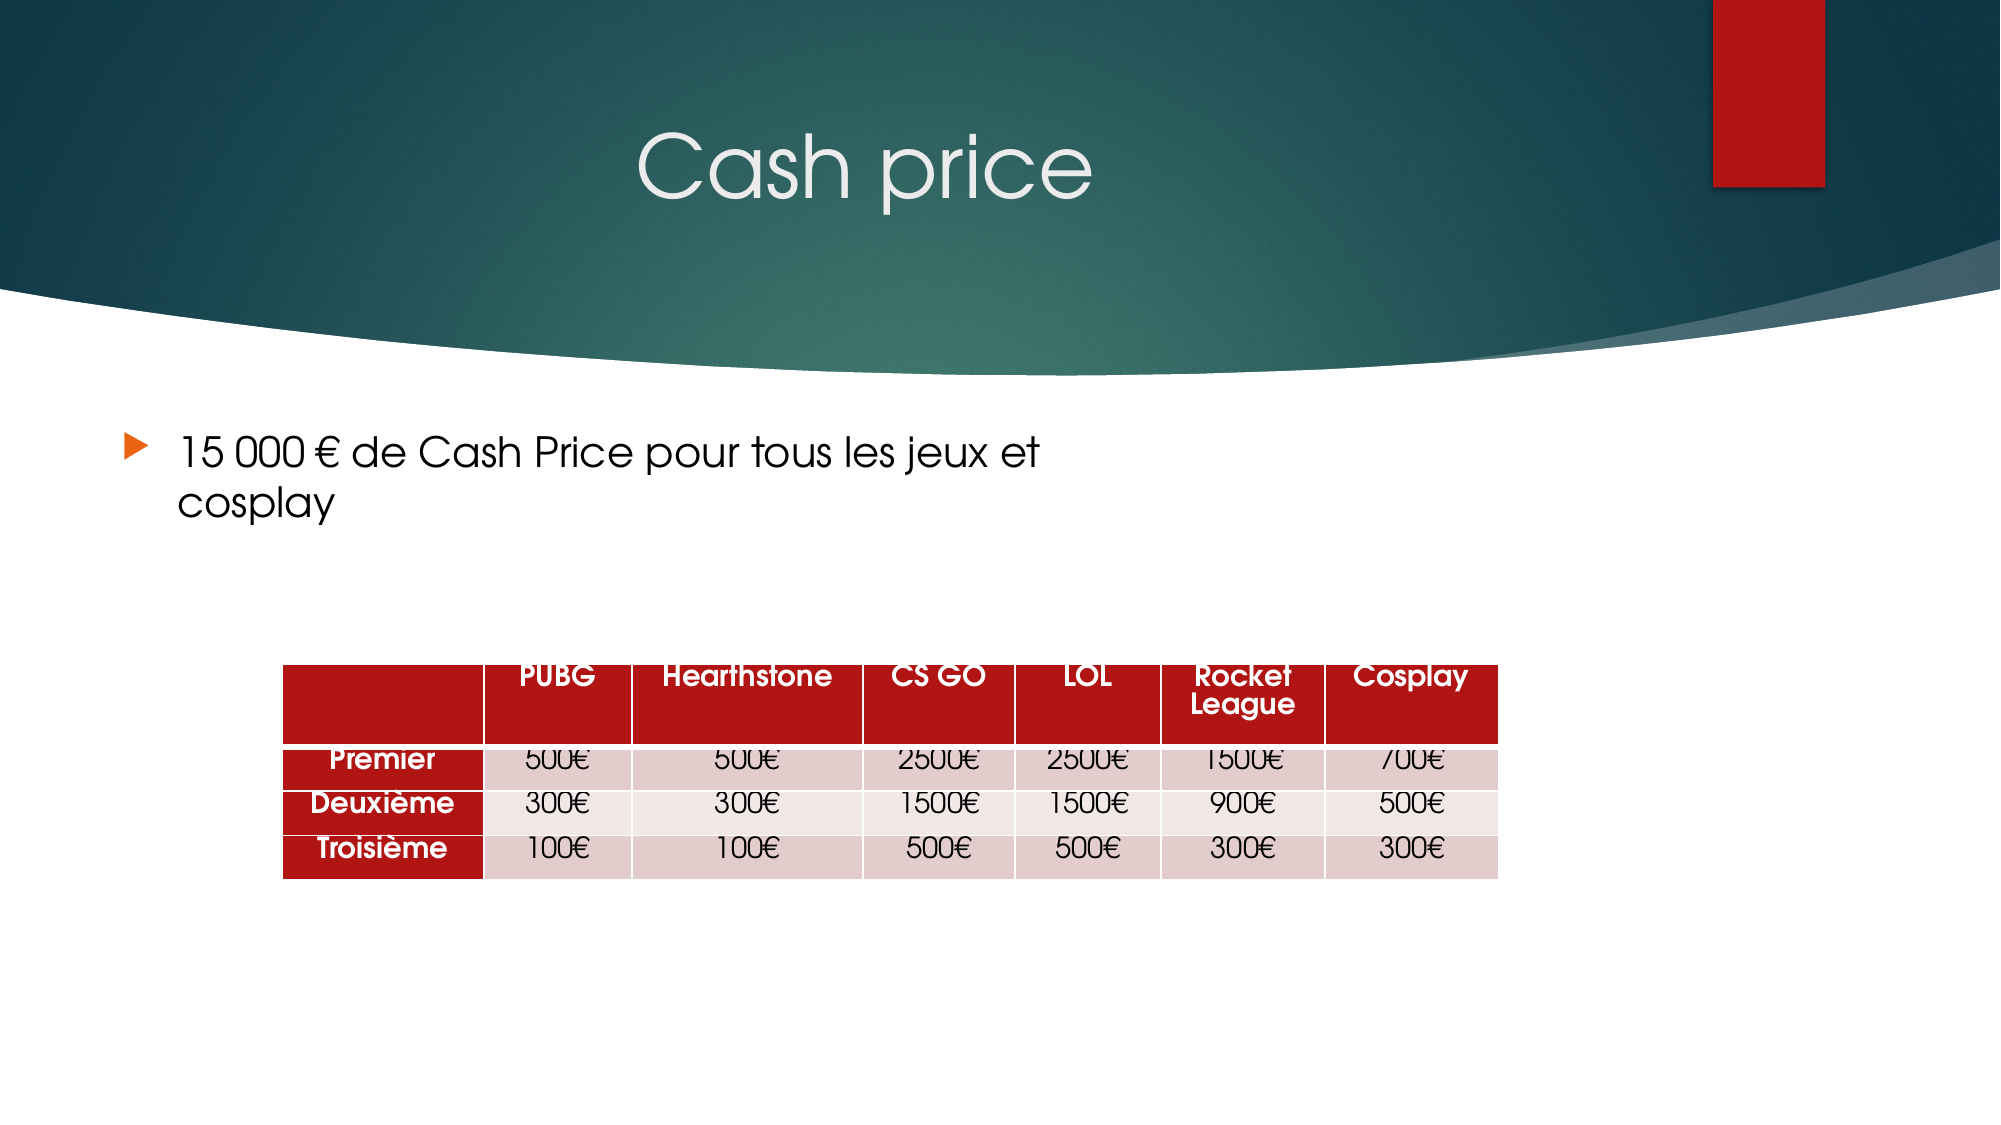

# Cash price

15 000 € de Cash Price pour tous les jeux et cosplay

|  | PUBG | Hearthstone | CS GO | LOL | Rocket League | Cosplay |
| --- | --- | --- | --- | --- | --- | --- |
| Premier | 500€ | 500€ | 2500€ | 2500€ | 1500€ | 700€ |
| Deuxième | 300€ | 300€ | 1500€ | 1500€ | 900€ | 500€ |
| Troisième | 100€ | 100€ | 500€ | 500€ | 300€ | 300€ |